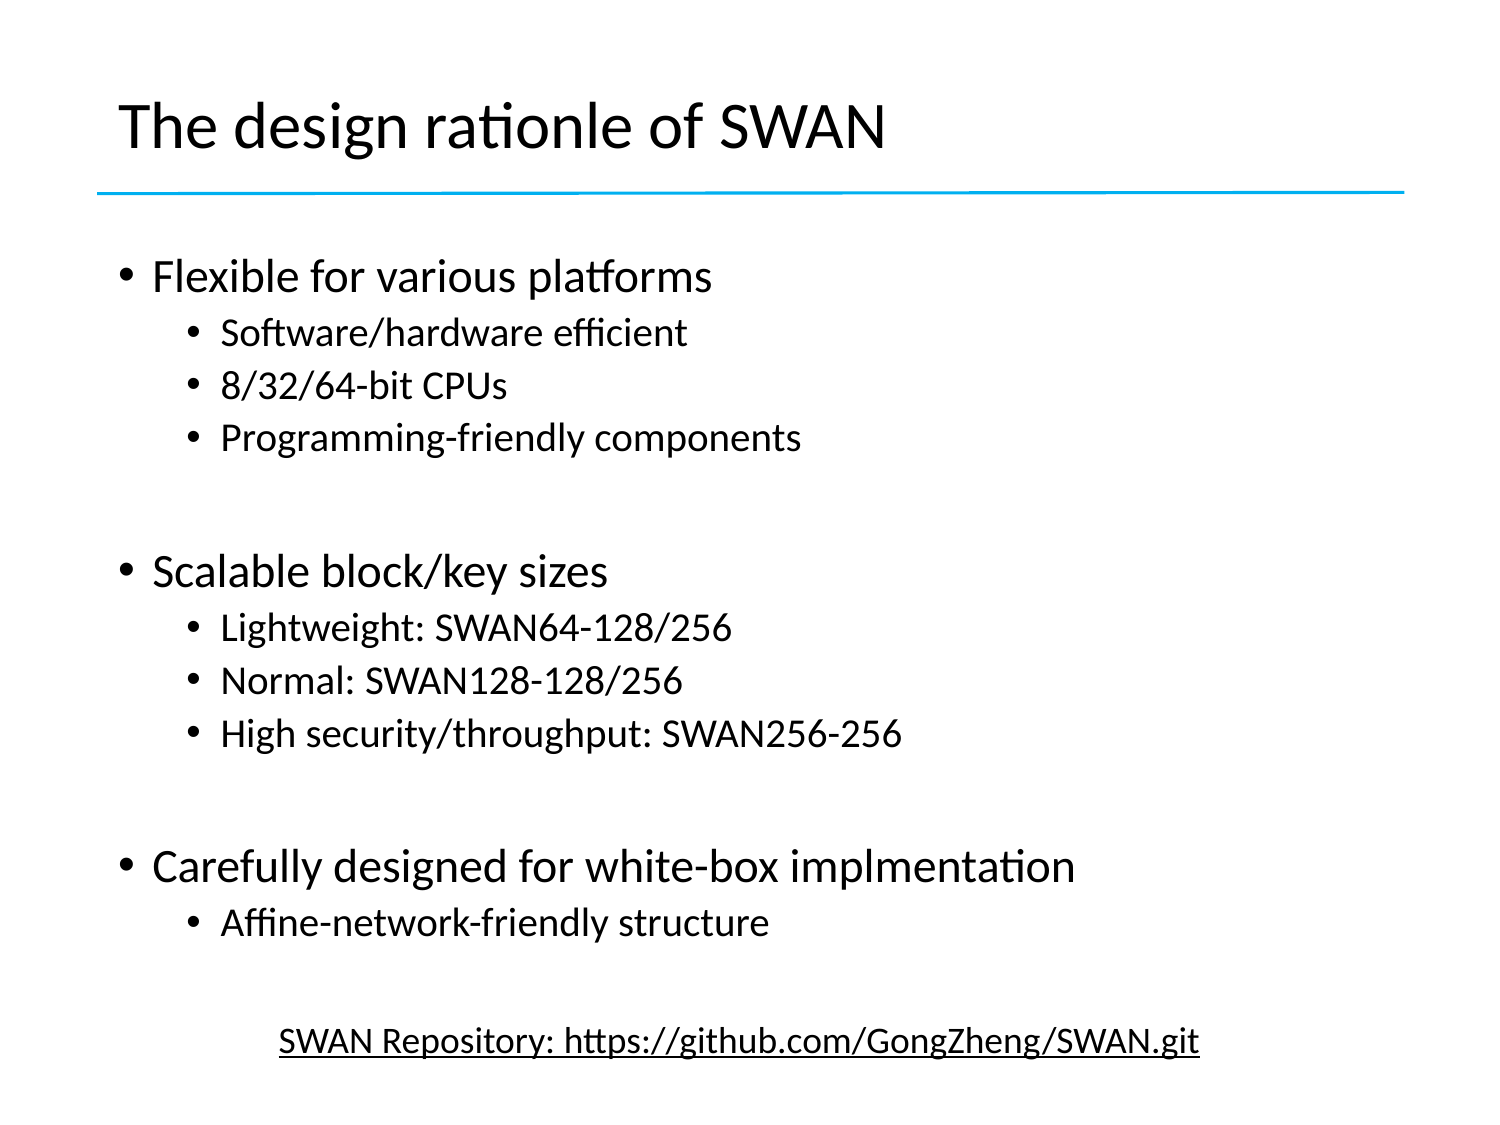

# The design rationle of SWAN
Flexible for various platforms
Software/hardware efficient
8/32/64-bit CPUs
Programming-friendly components

Scalable block/key sizes
Lightweight: SWAN64-128/256
Normal: SWAN128-128/256
High security/throughput: SWAN256-256

Carefully designed for white-box implmentation
Affine-network-friendly structure

SWAN Repository: https://github.com/GongZheng/SWAN.git